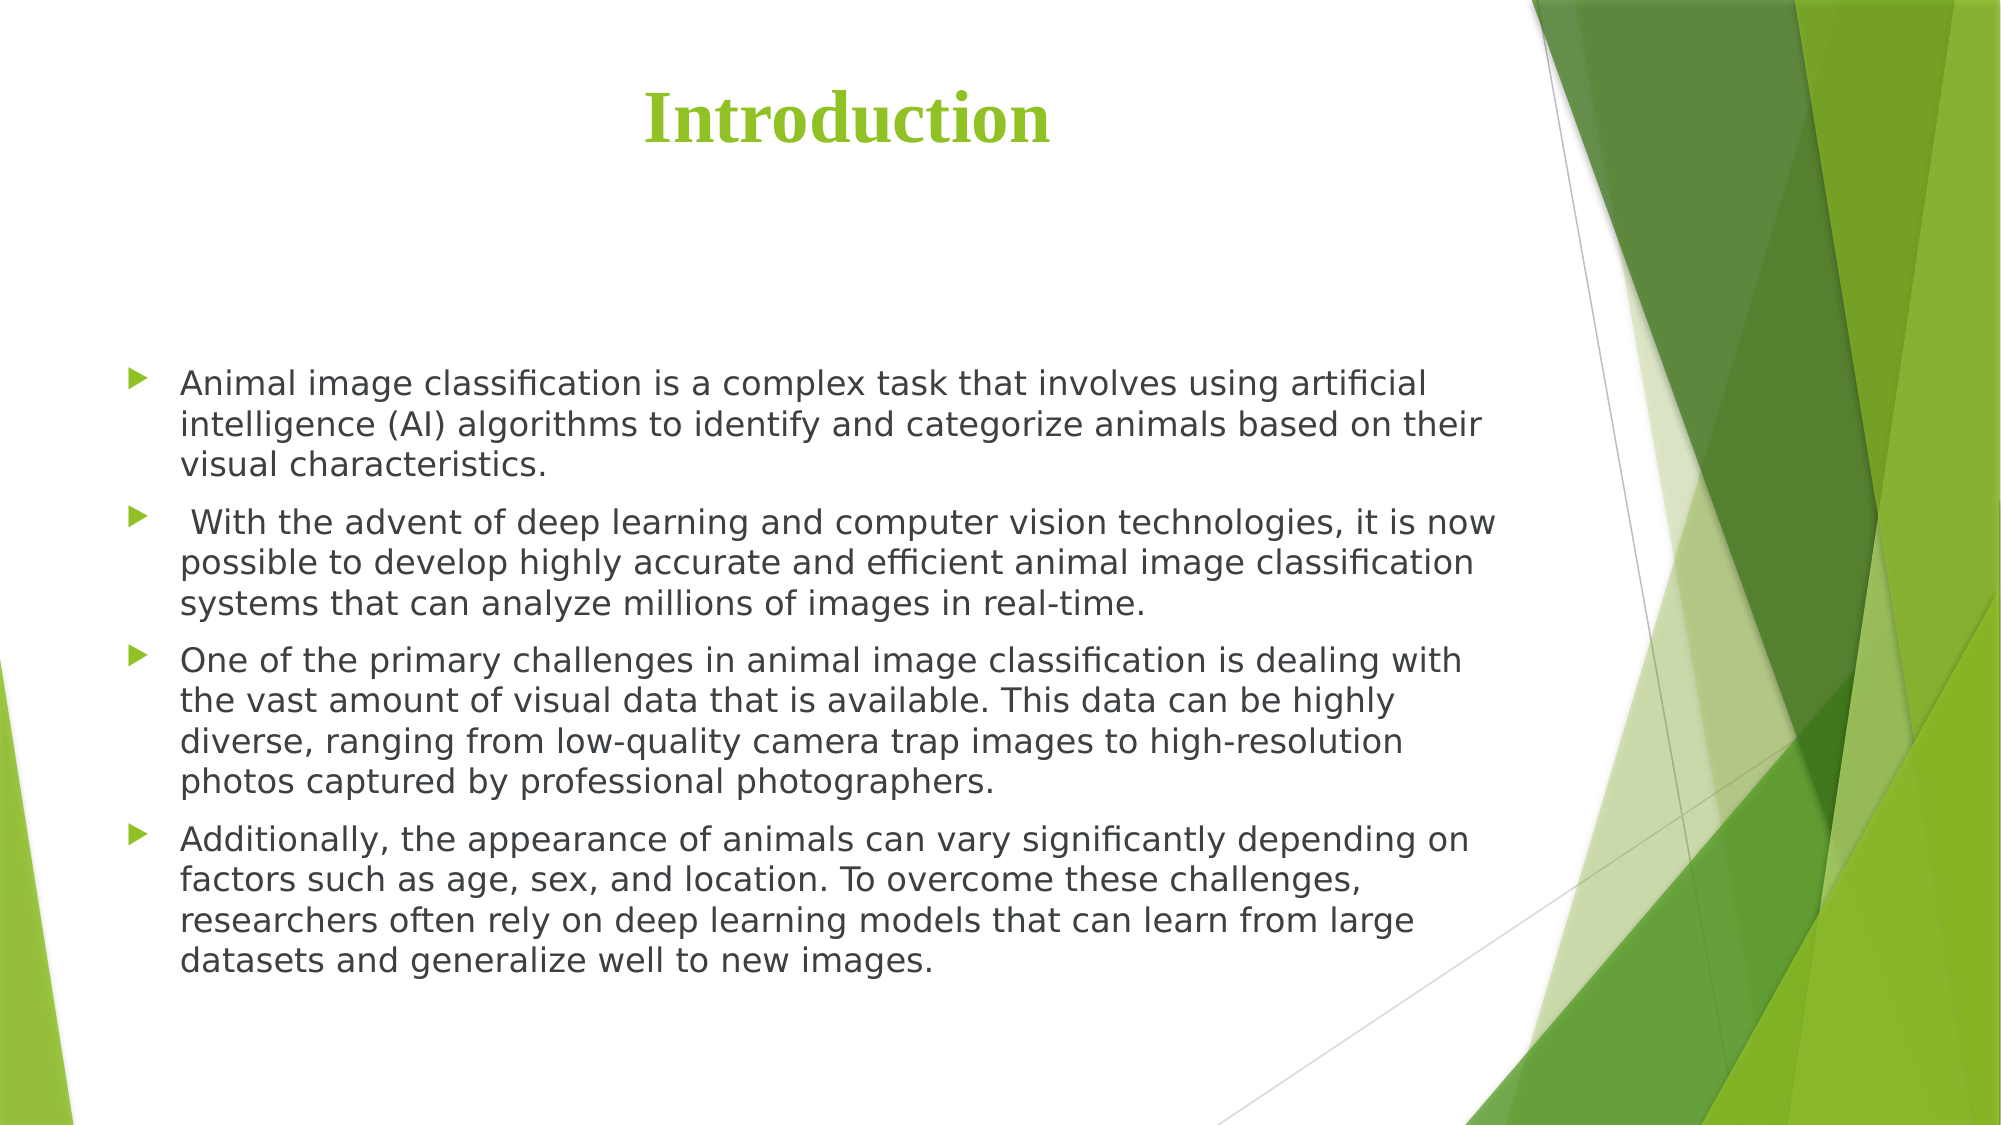

# Introduction
Animal image classification is a complex task that involves using artificial intelligence (AI) algorithms to identify and categorize animals based on their visual characteristics.
 With the advent of deep learning and computer vision technologies, it is now possible to develop highly accurate and efficient animal image classification systems that can analyze millions of images in real-time.
One of the primary challenges in animal image classification is dealing with the vast amount of visual data that is available. This data can be highly diverse, ranging from low-quality camera trap images to high-resolution photos captured by professional photographers.
Additionally, the appearance of animals can vary significantly depending on factors such as age, sex, and location. To overcome these challenges, researchers often rely on deep learning models that can learn from large datasets and generalize well to new images.